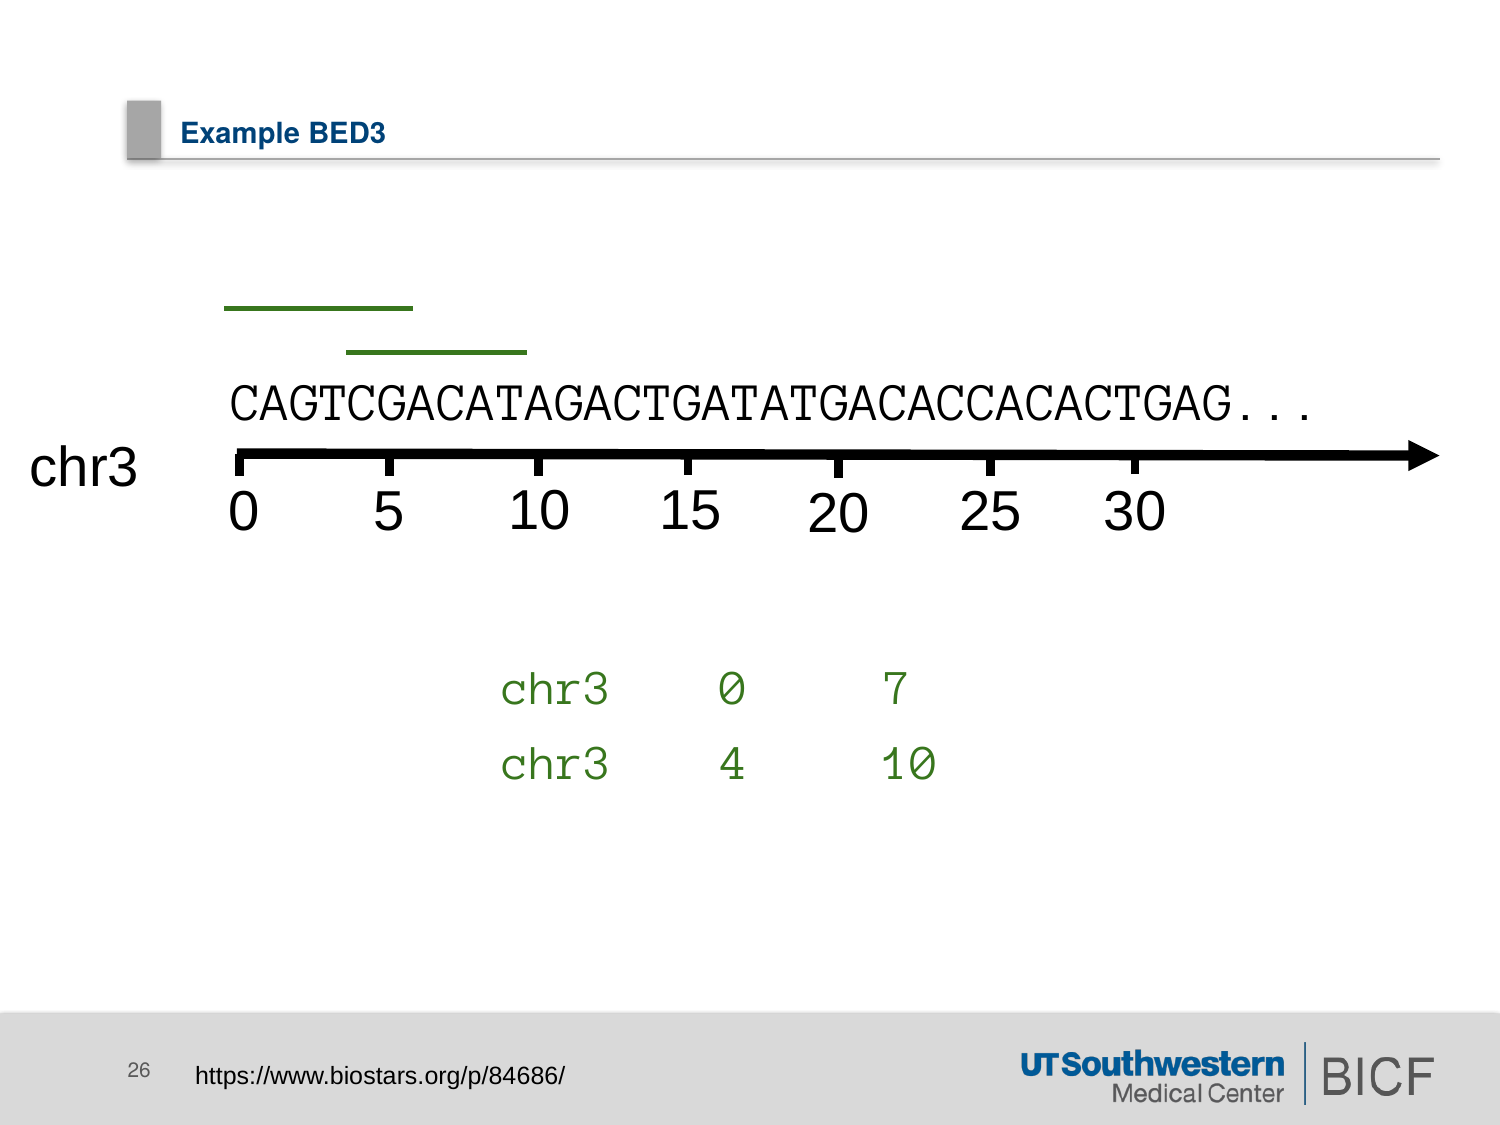

# Example BED3
CAGTCGACATAGACTGATATGACACCACACTGAG...
chr3
10
15
0
5
25
30
20
chr3    0     7
chr3    4     10
https://www.biostars.org/p/84686/
26